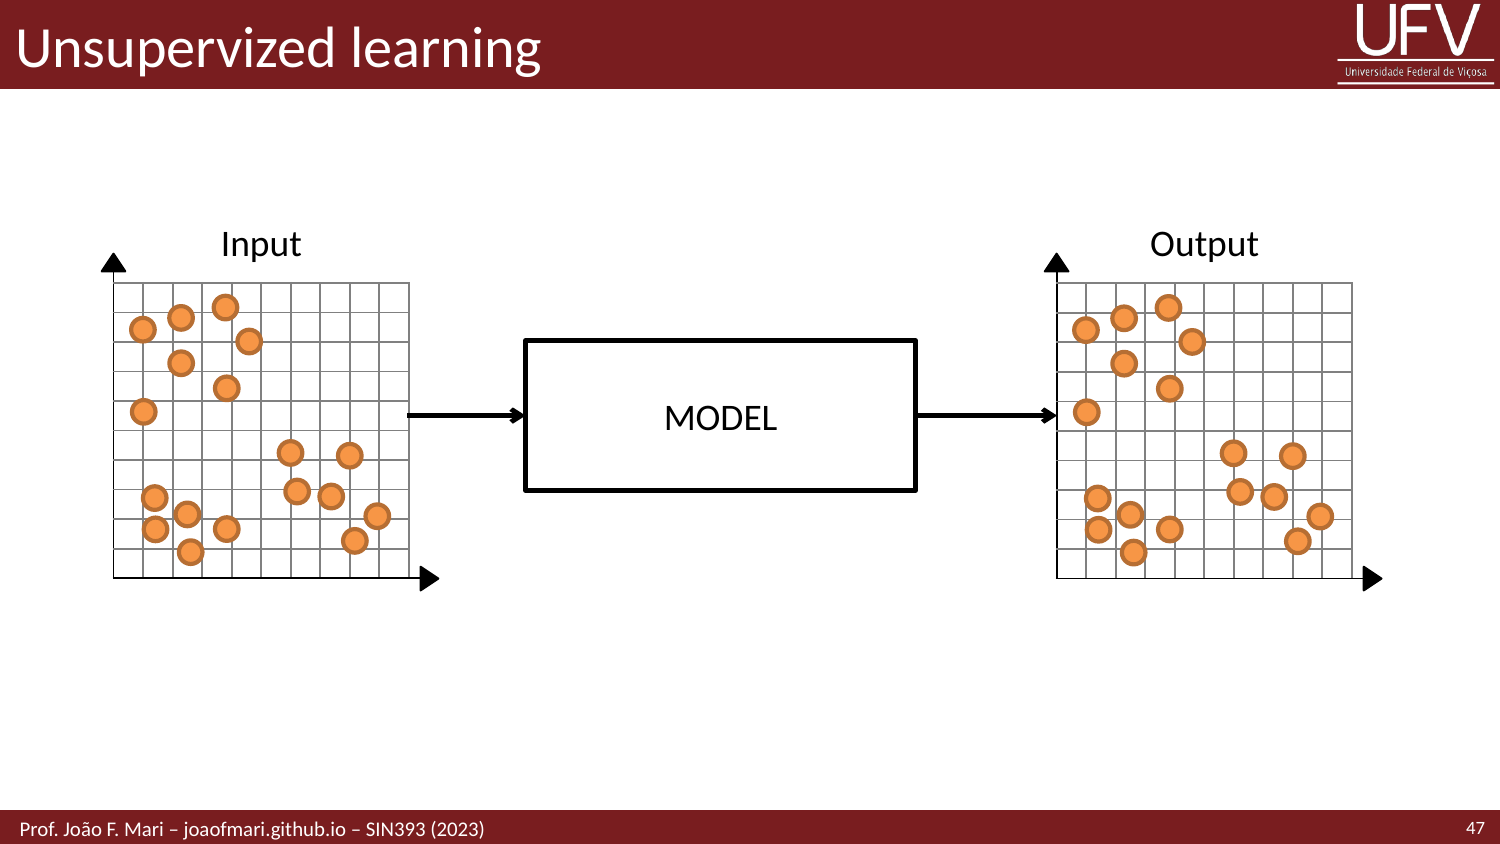

# Unsupervized learning
Input
Output
|  |  |  |  |  |  |  |  |  |  |  |
| --- | --- | --- | --- | --- | --- | --- | --- | --- | --- | --- |
|  |  |  |  |  |  |  |  |  |  |  |
|  |  |  |  |  |  |  |  |  |  |  |
|  |  |  |  |  |  |  |  |  |  |  |
|  |  |  |  |  |  |  |  |  |  |  |
|  |  |  |  |  |  |  |  |  |  |  |
|  |  |  |  |  |  |  |  |  |  |  |
|  |  |  |  |  |  |  |  |  |  |  |
|  |  |  |  |  |  |  |  |  |  |  |
|  |  |  |  |  |  |  |  |  |  |  |
|  |  |  |  |  |  |  |  |  |  |  |
|  |  |  |  |  |  |  |  |  |  |  |
| --- | --- | --- | --- | --- | --- | --- | --- | --- | --- | --- |
|  |  |  |  |  |  |  |  |  |  |  |
|  |  |  |  |  |  |  |  |  |  |  |
|  |  |  |  |  |  |  |  |  |  |  |
|  |  |  |  |  |  |  |  |  |  |  |
|  |  |  |  |  |  |  |  |  |  |  |
|  |  |  |  |  |  |  |  |  |  |  |
|  |  |  |  |  |  |  |  |  |  |  |
|  |  |  |  |  |  |  |  |  |  |  |
|  |  |  |  |  |  |  |  |  |  |  |
|  |  |  |  |  |  |  |  |  |  |  |

MODEL

47
 Prof. João F. Mari – joaofmari.github.io – SIN393 (2023)